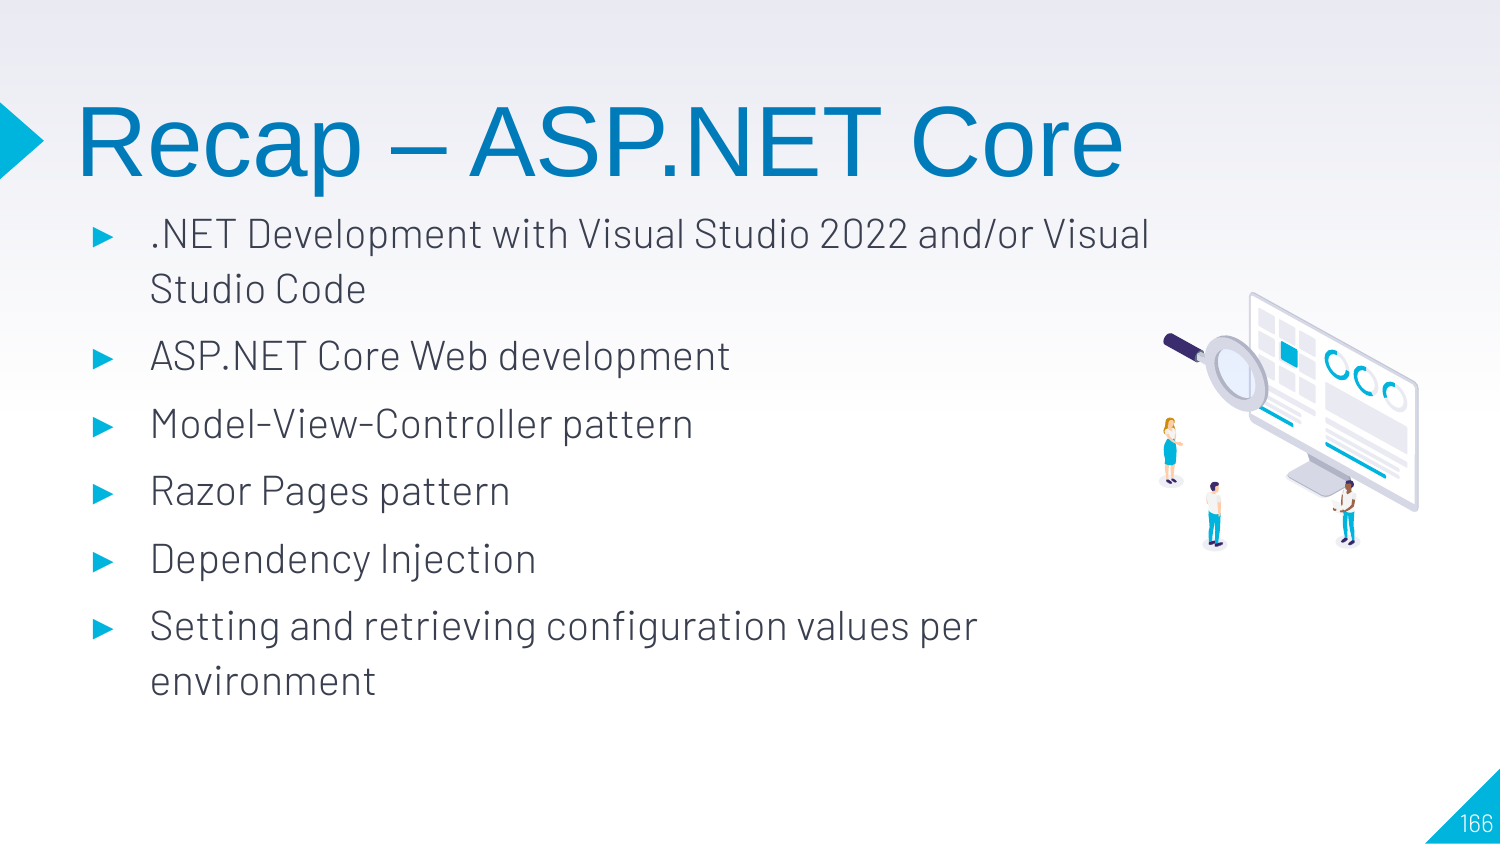

# Recap – ASP.NET Core
.NET Development with Visual Studio 2022 and/or Visual Studio Code
ASP.NET Core Web development
Model-View-Controller pattern
Razor Pages pattern
Dependency Injection
Setting and retrieving configuration values per environment

166